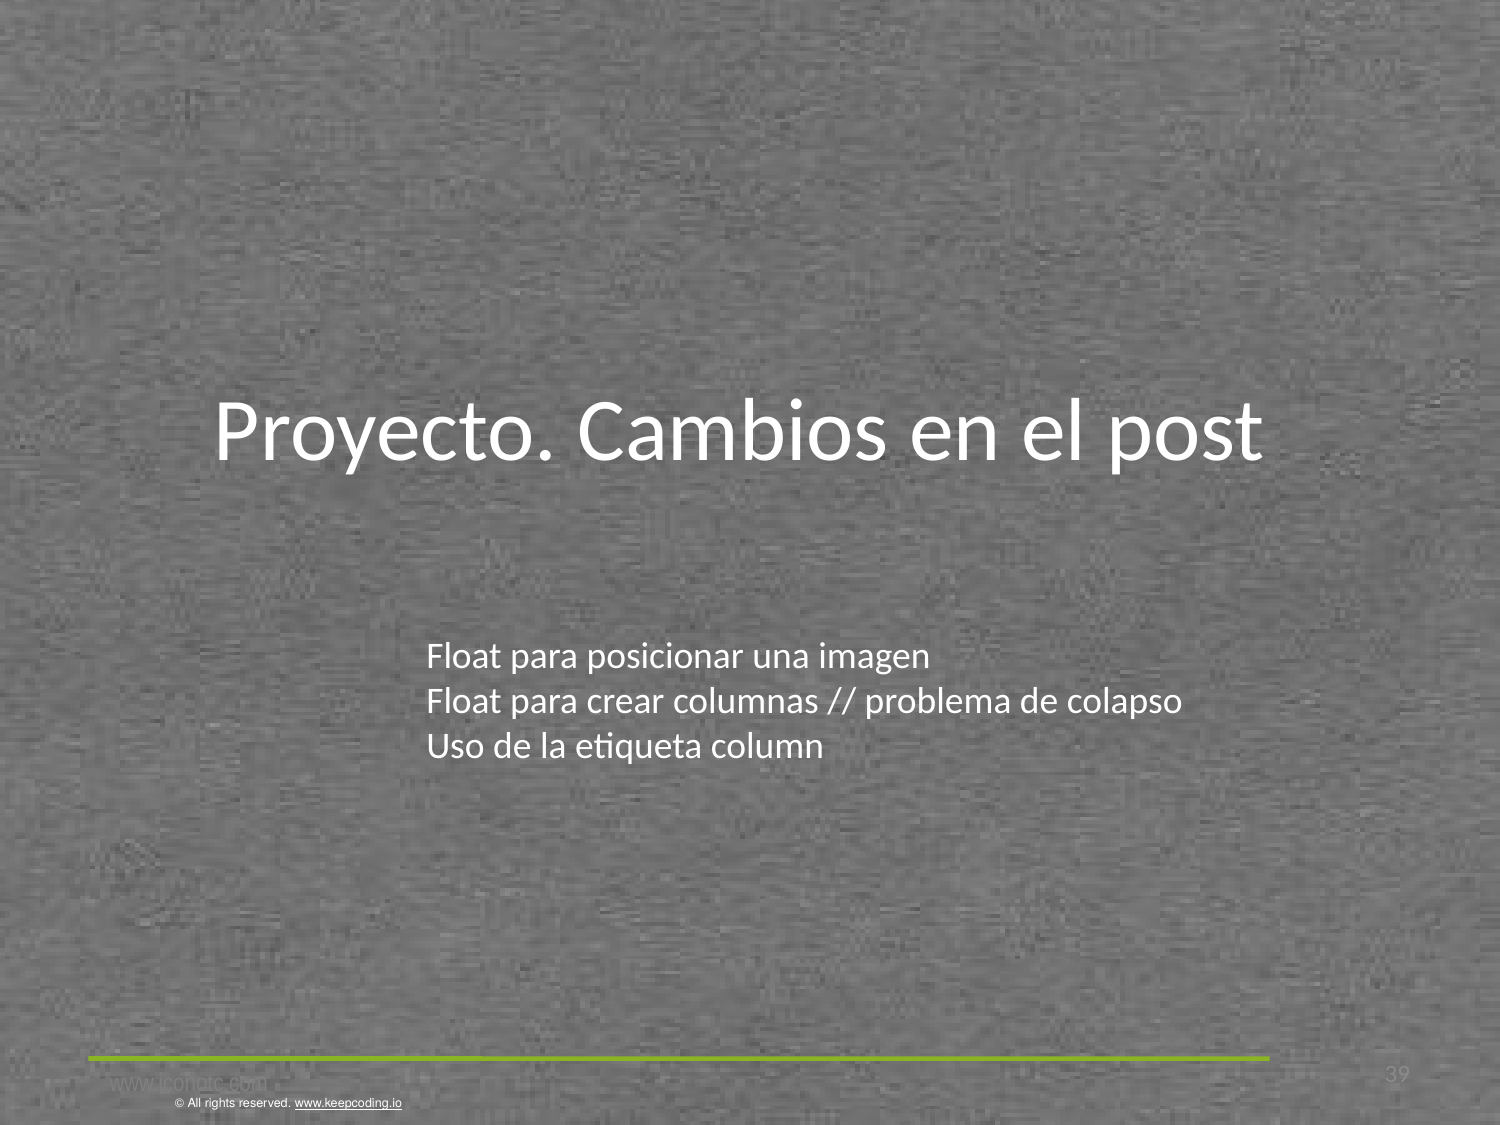

# Proyecto. Cambios en el post
Float para posicionar una imagen
Float para crear columnas // problema de colapso
Uso de la etiqueta column